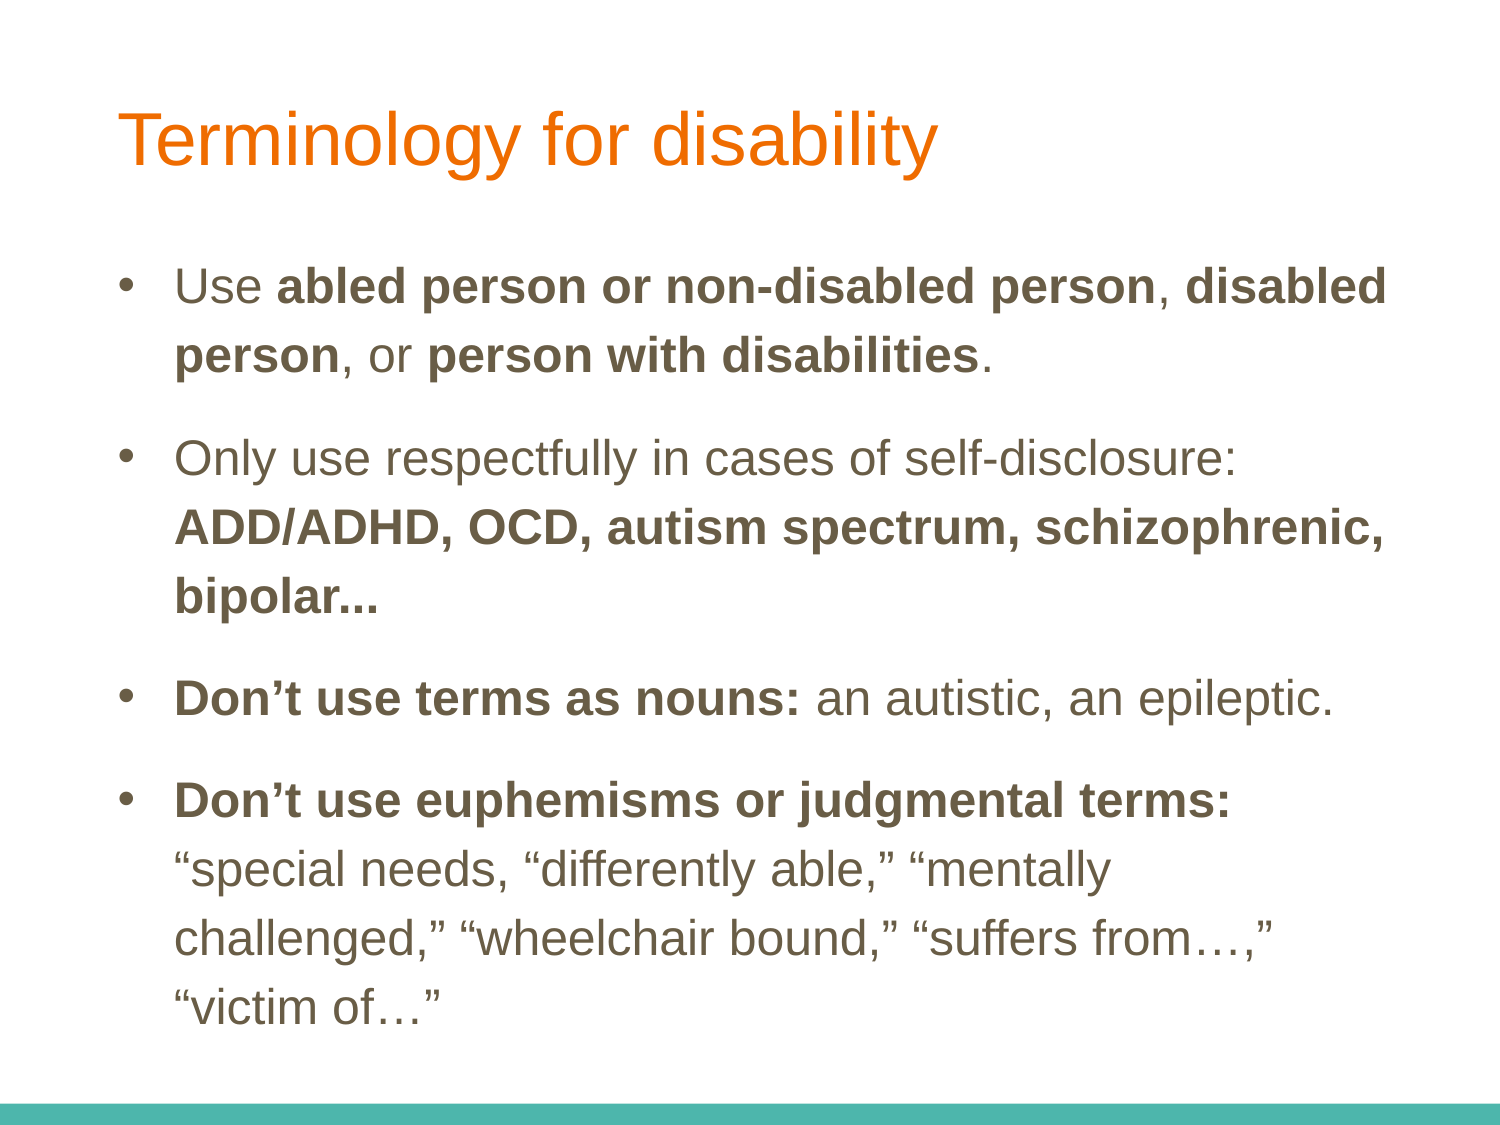

# Terminology for disability
Use abled person or non-disabled person, disabled person, or person with disabilities.
Only use respectfully in cases of self-disclosure: ADD/ADHD, OCD, autism spectrum, schizophrenic, bipolar...
Don’t use terms as nouns: an autistic, an epileptic.
Don’t use euphemisms or judgmental terms: “special needs, “differently able,” “mentally challenged,” “wheelchair bound,” “suffers from…,” “victim of…”